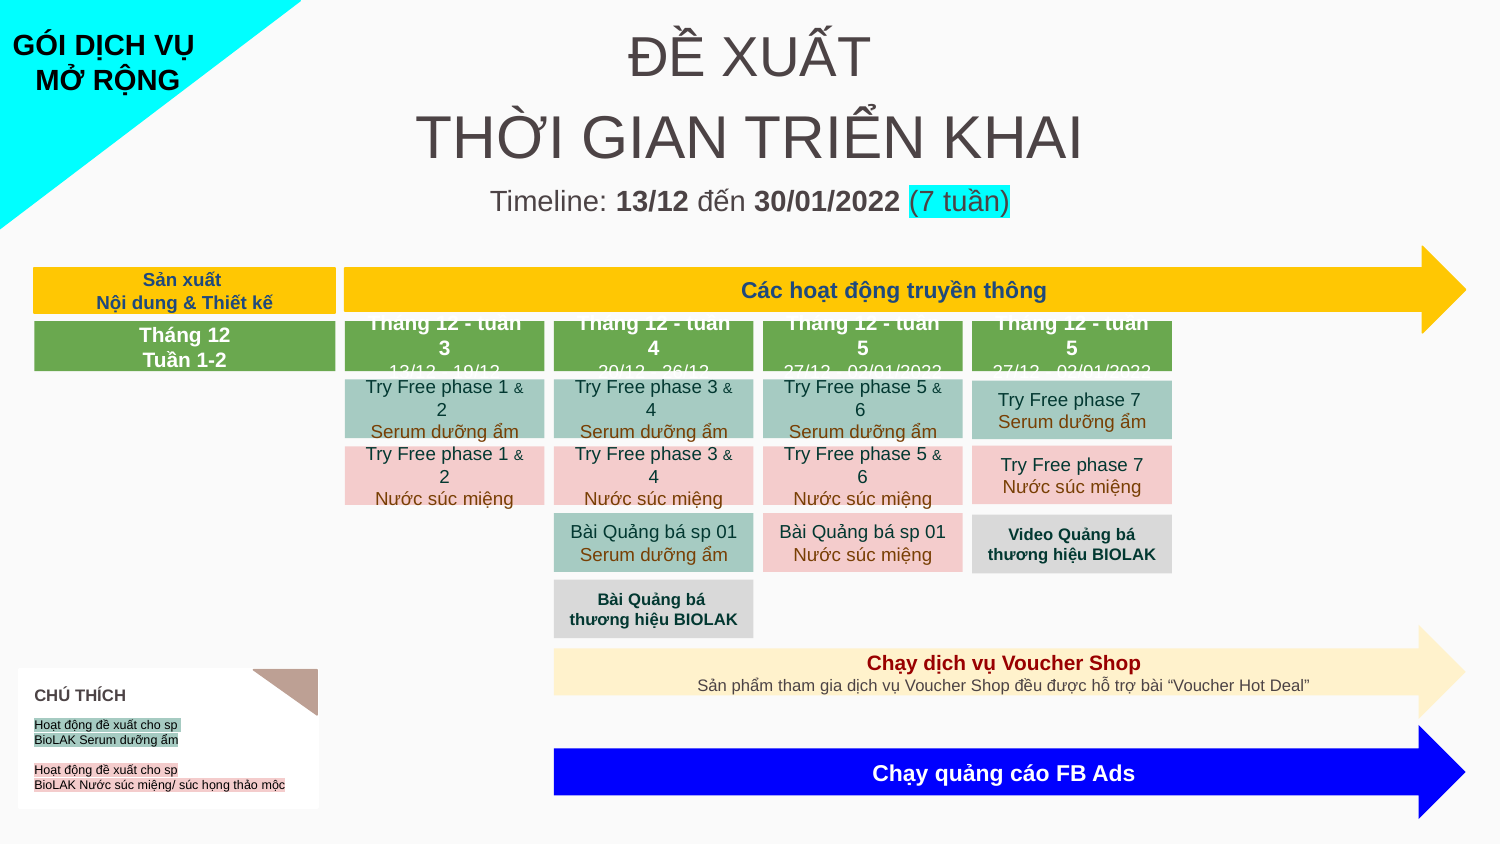

GÓI DỊCH VỤ
MỞ RỘNG
ĐỀ XUẤT
THỜI GIAN TRIỂN KHAI
Timeline: 13/12 đến 30/01/2022 (7 tuần)
Các hoạt động truyền thông
Sản xuất
Nội dung & Thiết kế
Tháng 12
Tuần 1-2
Tháng 12 - tuần 3
13/12 - 19/12
Tháng 12 - tuần 4
20/12 - 26/12
Tháng 12 - tuần 5
27/12 - 02/01/2022
Tháng 12 - tuần 5
27/12 - 02/01/2022
Try Free phase 1 & 2
Serum dưỡng ẩm
Try Free phase 3 & 4
Serum dưỡng ẩm
Try Free phase 5 & 6
Serum dưỡng ẩm
Try Free phase 7
Serum dưỡng ẩm
Try Free phase 7
Nước súc miệng
Try Free phase 1 & 2
Nước súc miệng
Try Free phase 3 & 4
Nước súc miệng
Try Free phase 5 & 6
Nước súc miệng
Bài Quảng bá sp 01
Nước súc miệng
Bài Quảng bá sp 01
Serum dưỡng ẩm
Video Quảng bá thương hiệu BIOLAK
Bài Quảng bá
thương hiệu BIOLAK
Chạy dịch vụ Voucher Shop
Sản phẩm tham gia dịch vụ Voucher Shop đều được hỗ trợ bài “Voucher Hot Deal”

CHÚ THÍCH

Hoạt động đề xuất cho sp
BioLAK Serum dưỡng ẩm

Hoạt động đề xuất cho sp
BioLAK Nước súc miệng/ súc họng thảo mộc
Chạy quảng cáo FB Ads